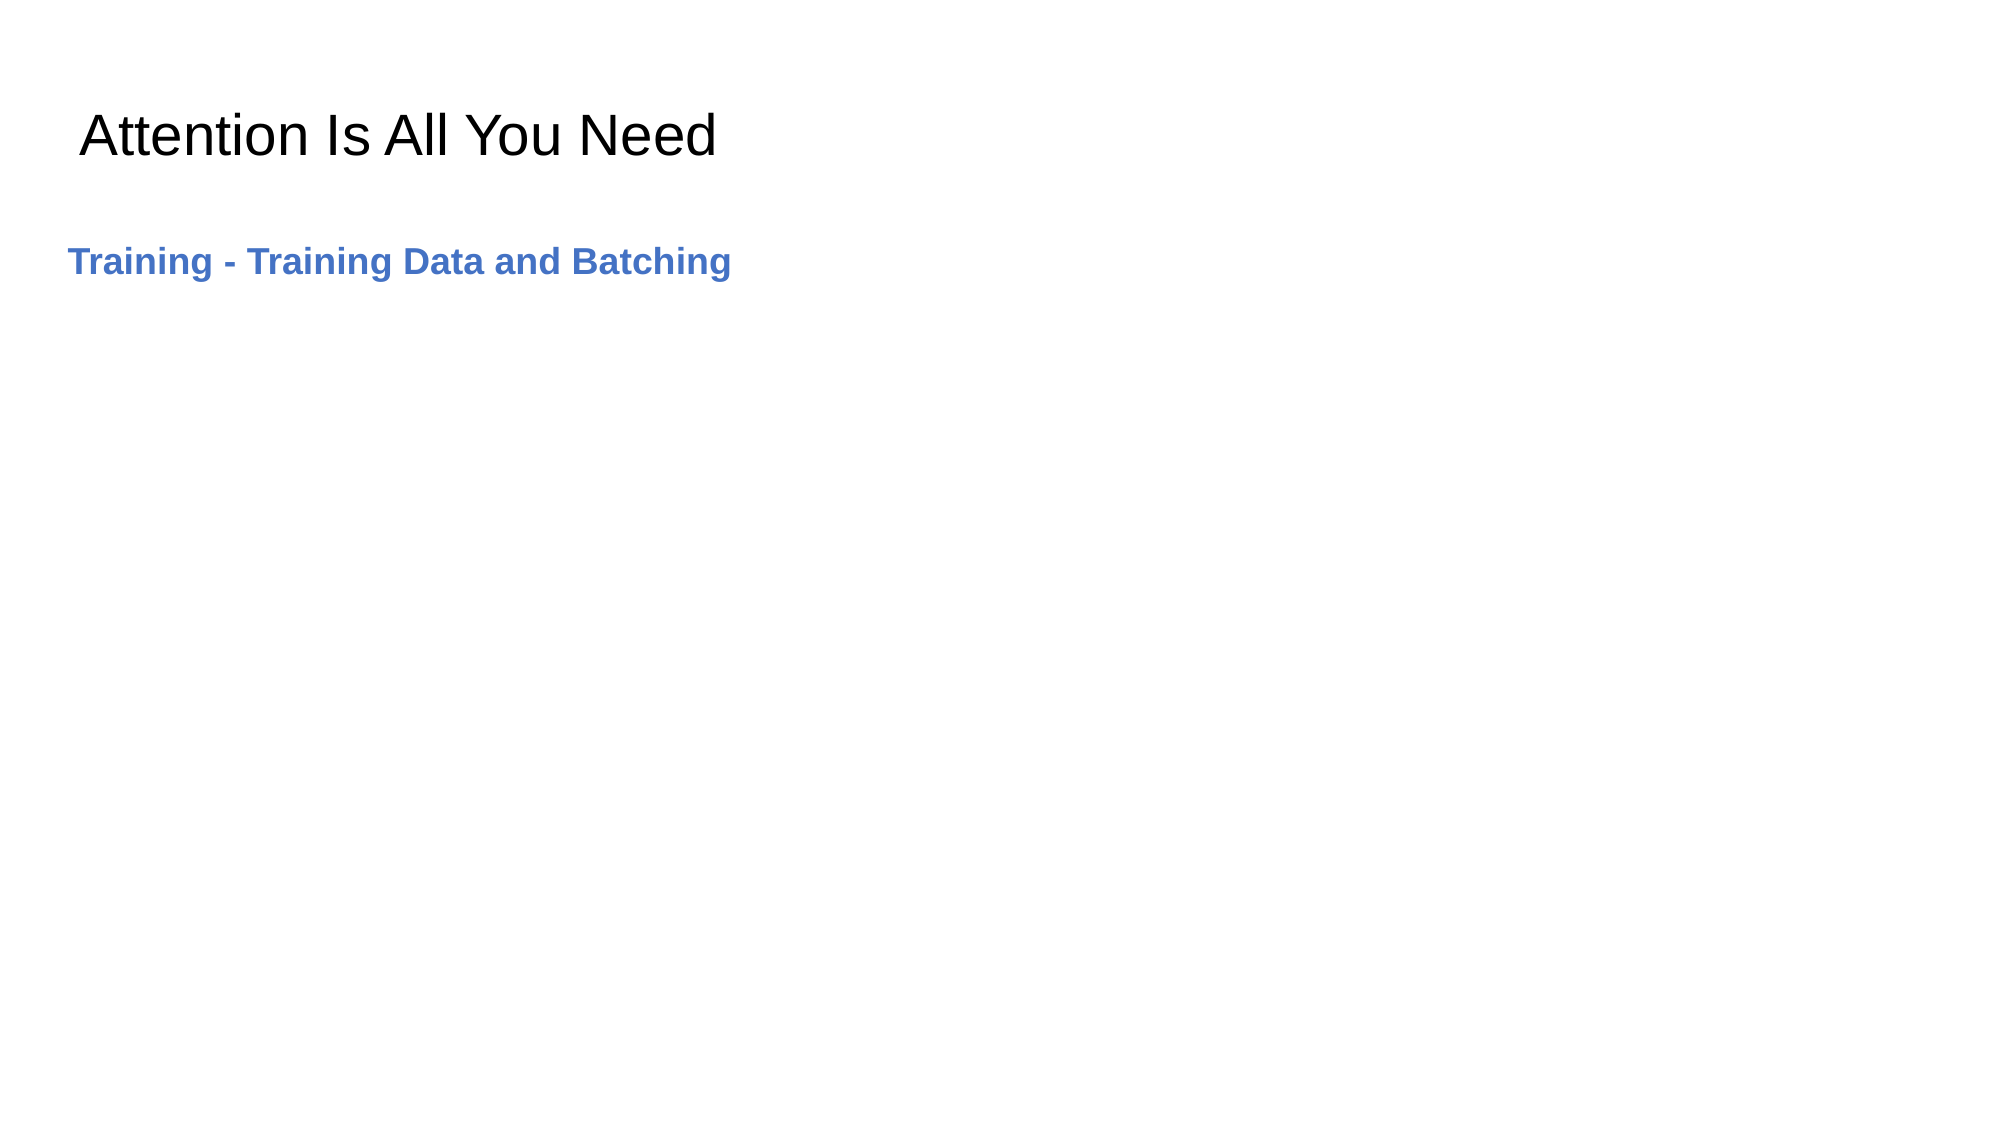

Attention Is All You Need
Training - Training Data and Batching